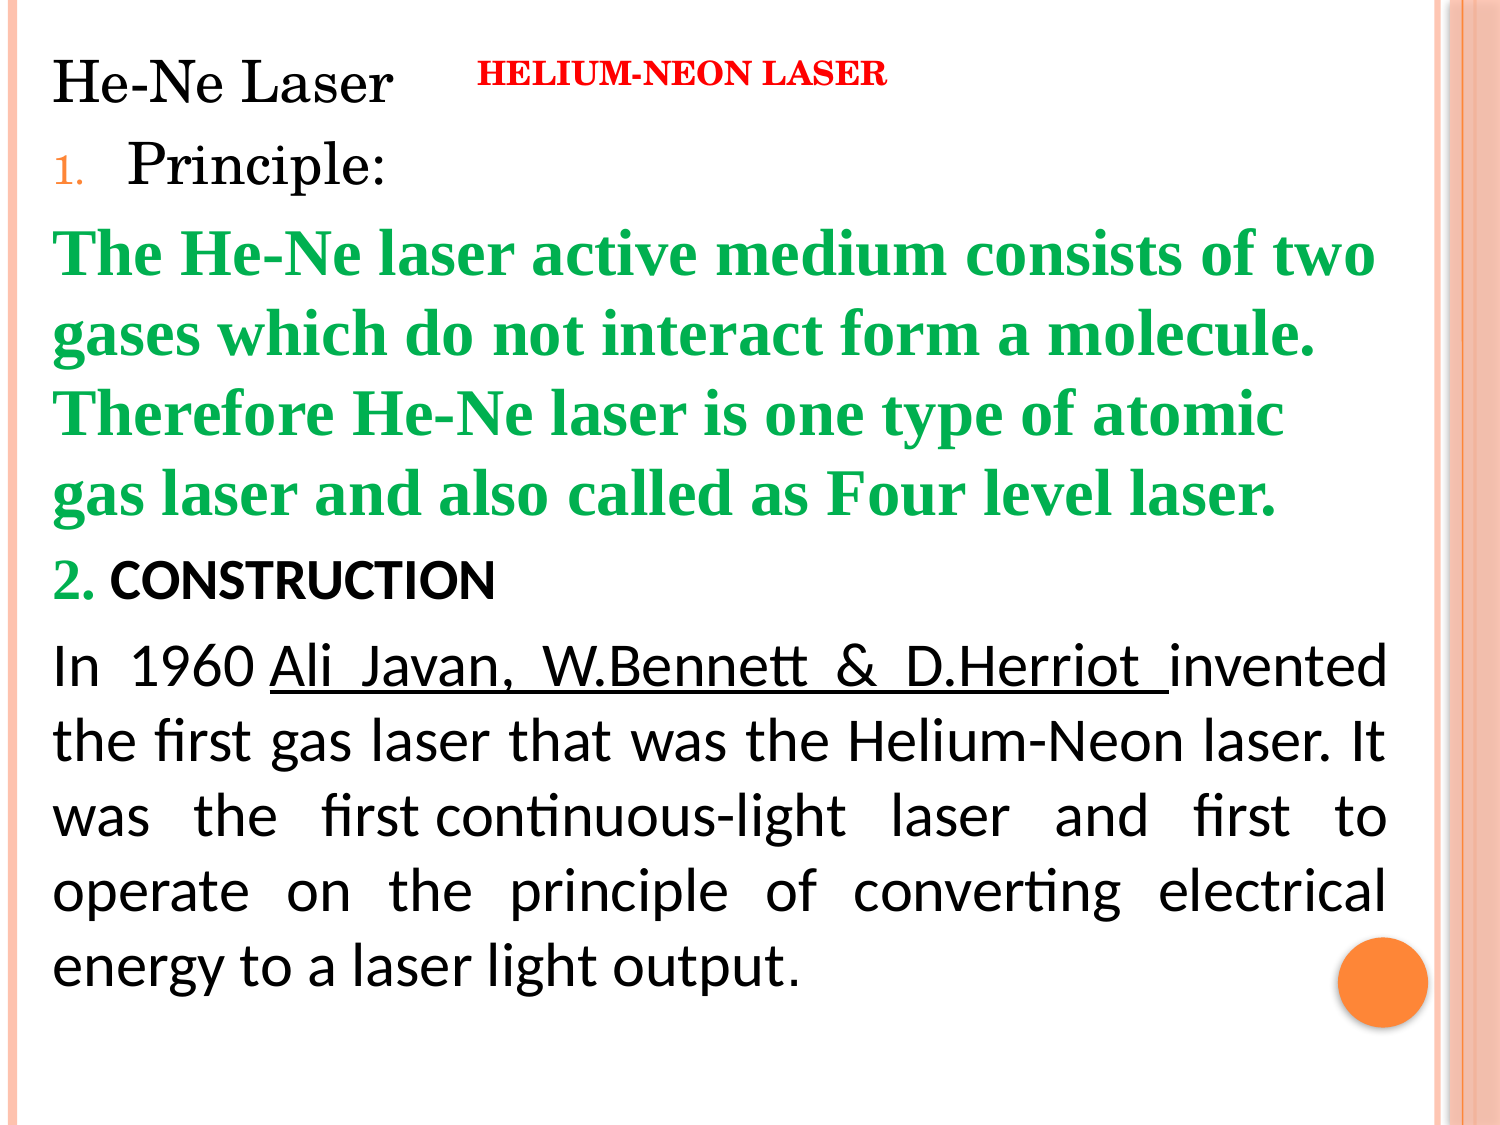

He-Ne Laser
Principle:
The He-Ne laser active medium consists of two gases which do not interact form a molecule. Therefore He-Ne laser is one type of atomic gas laser and also called as Four level laser.
2. CONSTRUCTION
In 1960 Ali Javan, W.Bennett & D.Herriot invented the first gas laser that was the Helium-Neon laser. It was the first continuous-light laser and first to operate on the principle of converting electrical energy to a laser light output.

# Helium-Neon Laser